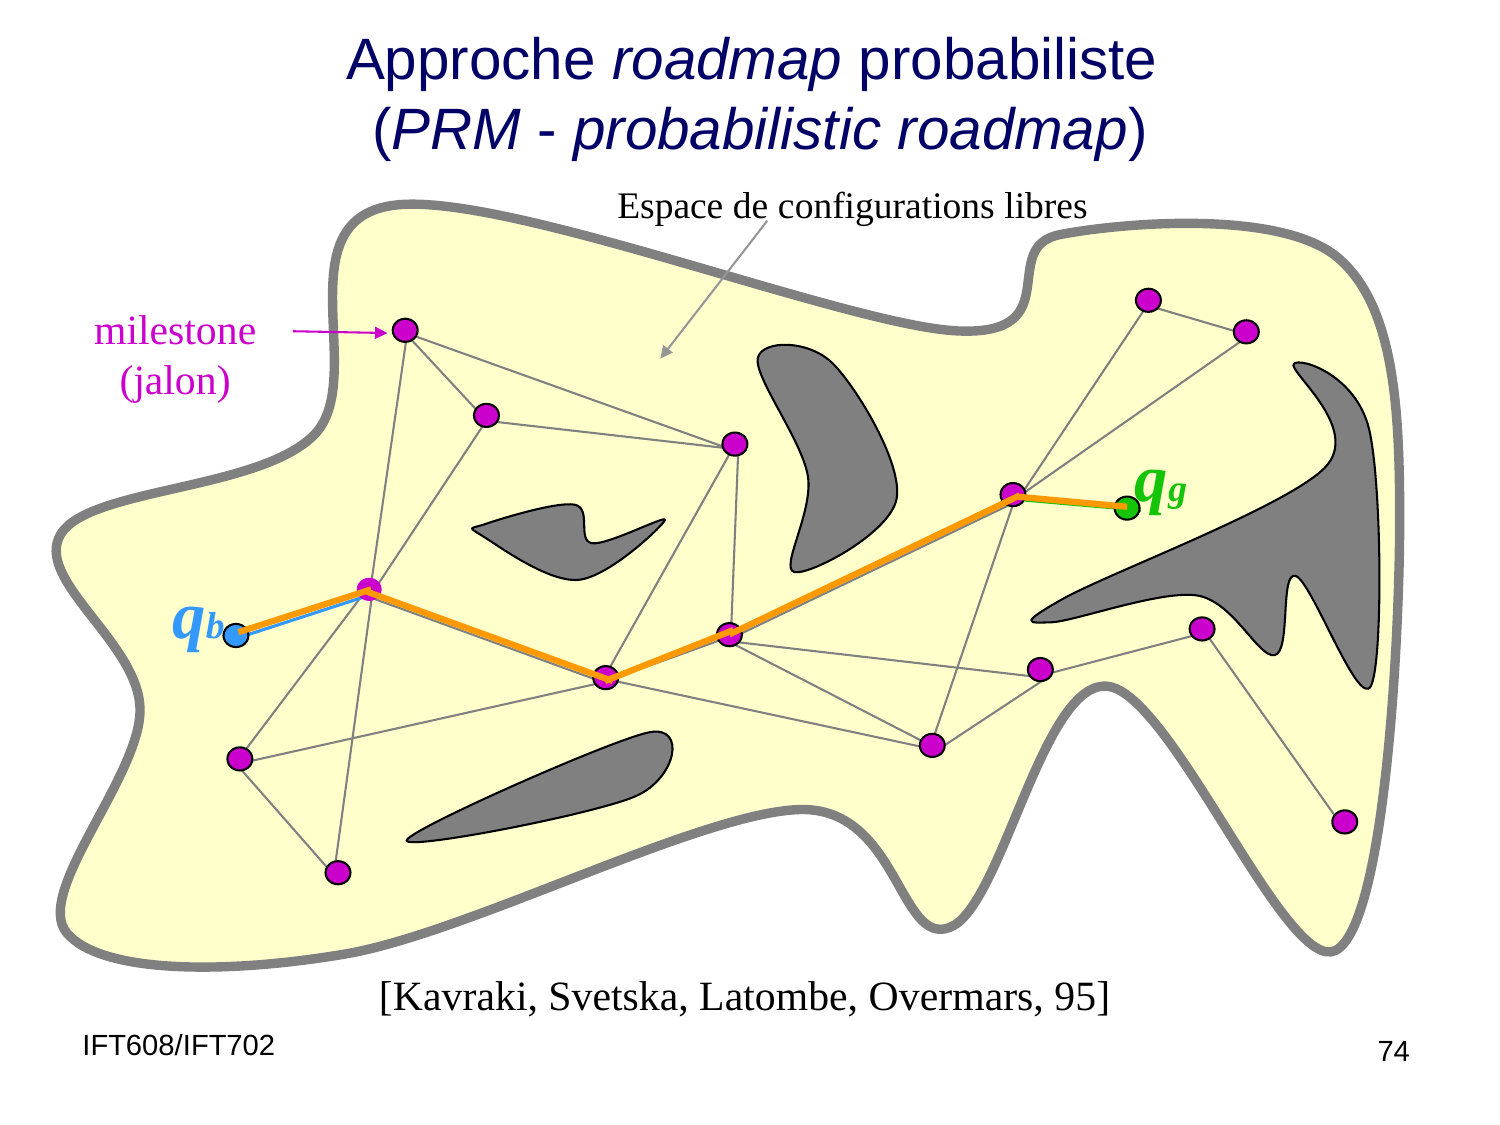

Approche roadmap probabiliste
(PRM - probabilistic roadmap)
Espace de configurations libres

milestone
(jalon)

qg

qb

[Kavraki, Svetska, Latombe, Overmars, 95]
IFT608/IFT702
74